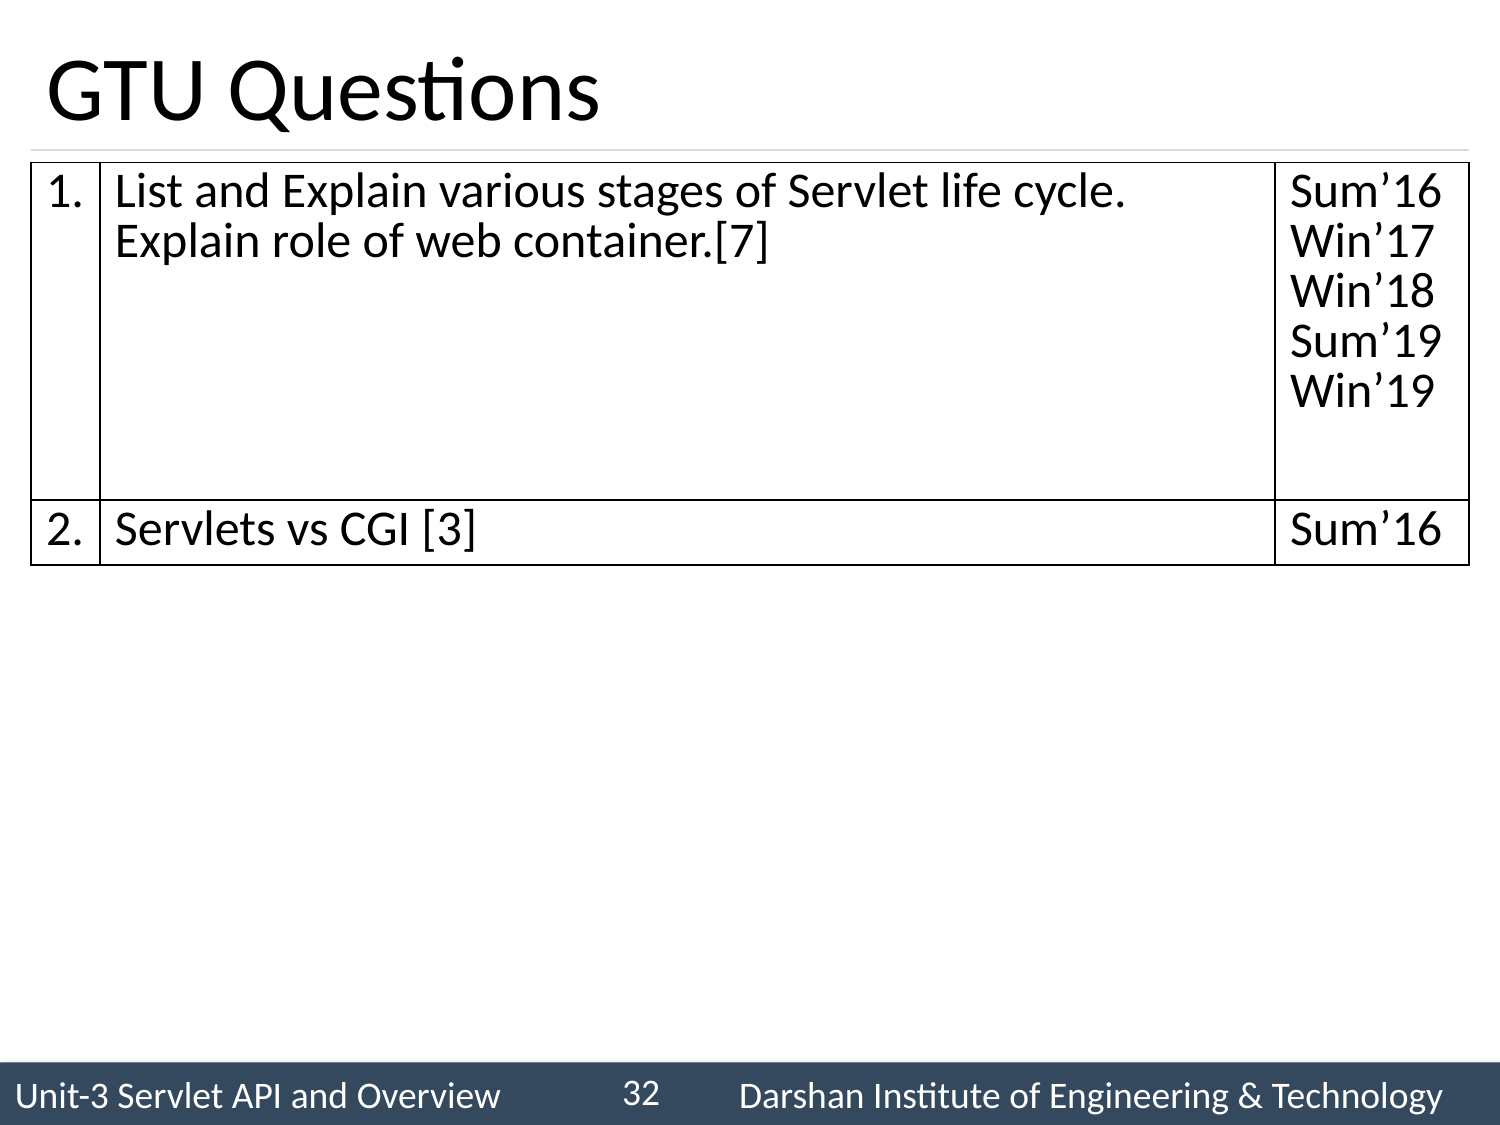

# GTU Questions
| 1. | List and Explain various stages of Servlet life cycle. Explain role of web container.[7] | Sum’16 Win’17 Win’18 Sum’19 Win’19 |
| --- | --- | --- |
| 2. | Servlets vs CGI [3] | Sum’16 |
32